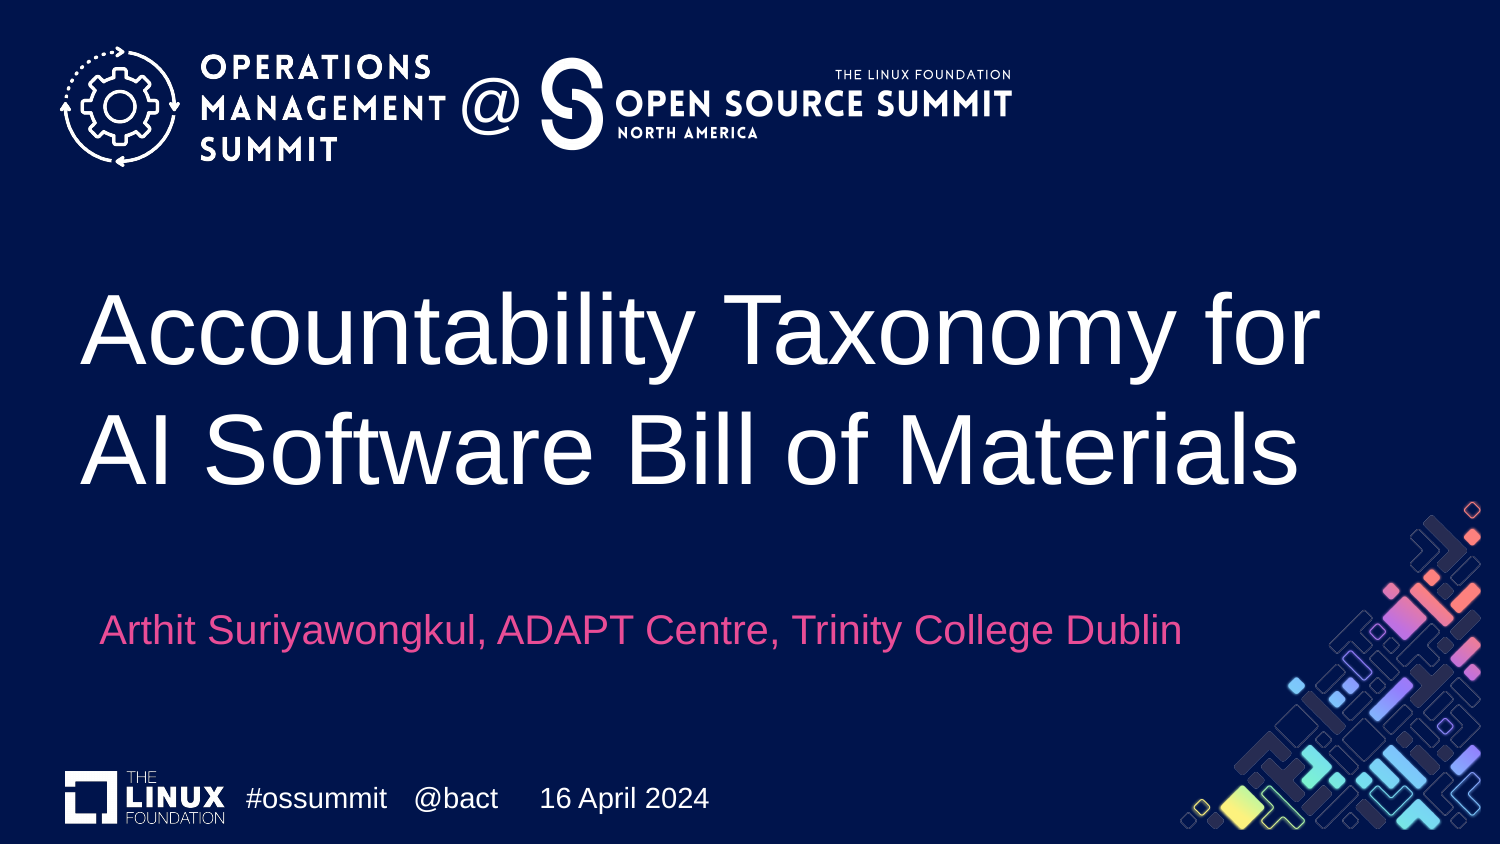

# Accountability Taxonomy for AI Software Bill of Materials
Arthit Suriyawongkul, ADAPT Centre, Trinity College Dublin
@bact
16 April 2024